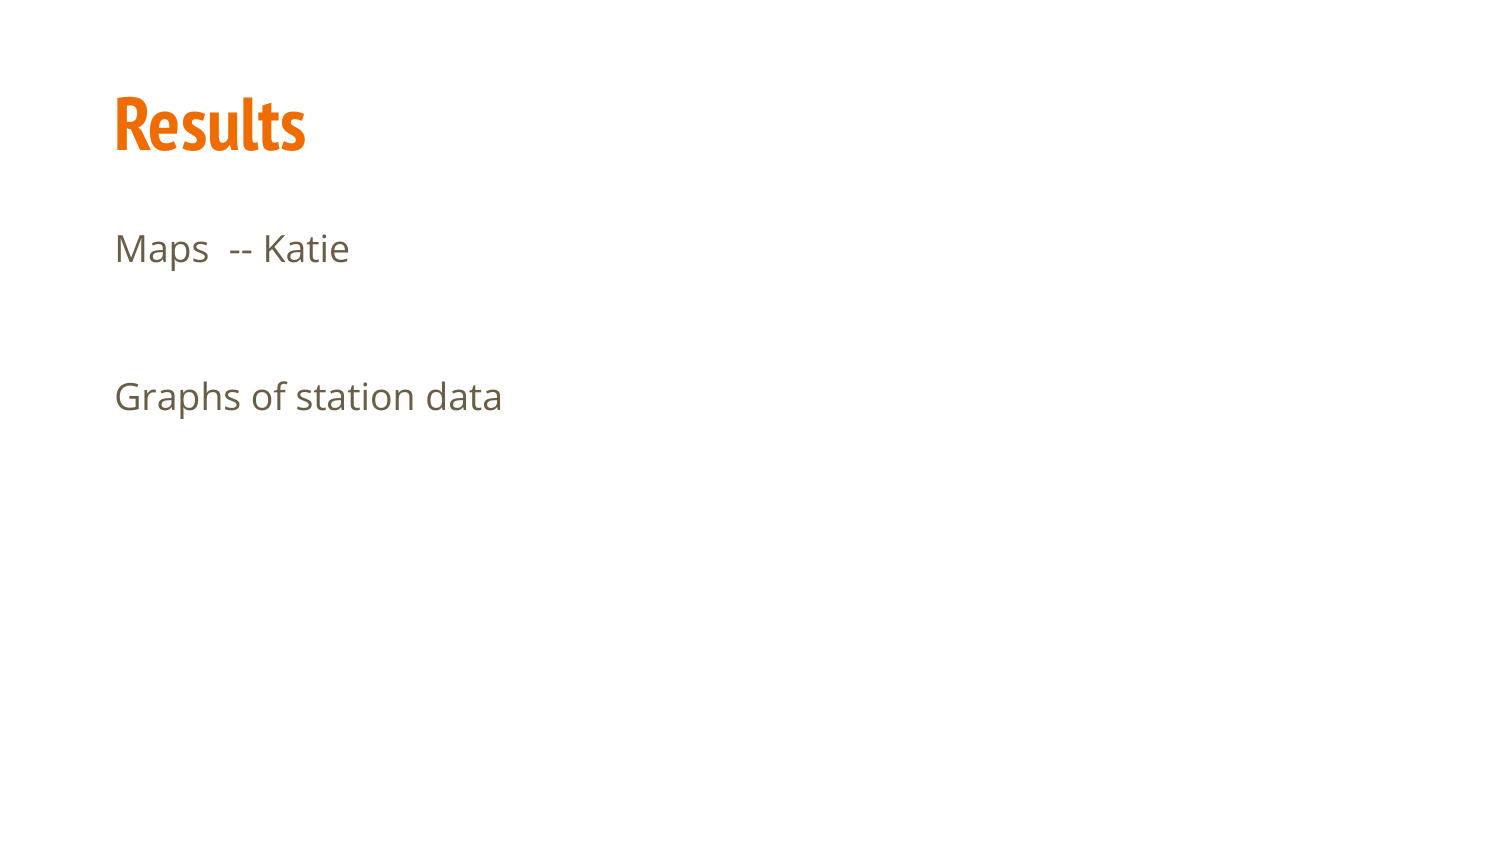

# Results
Maps  -- Katie

Graphs of station data